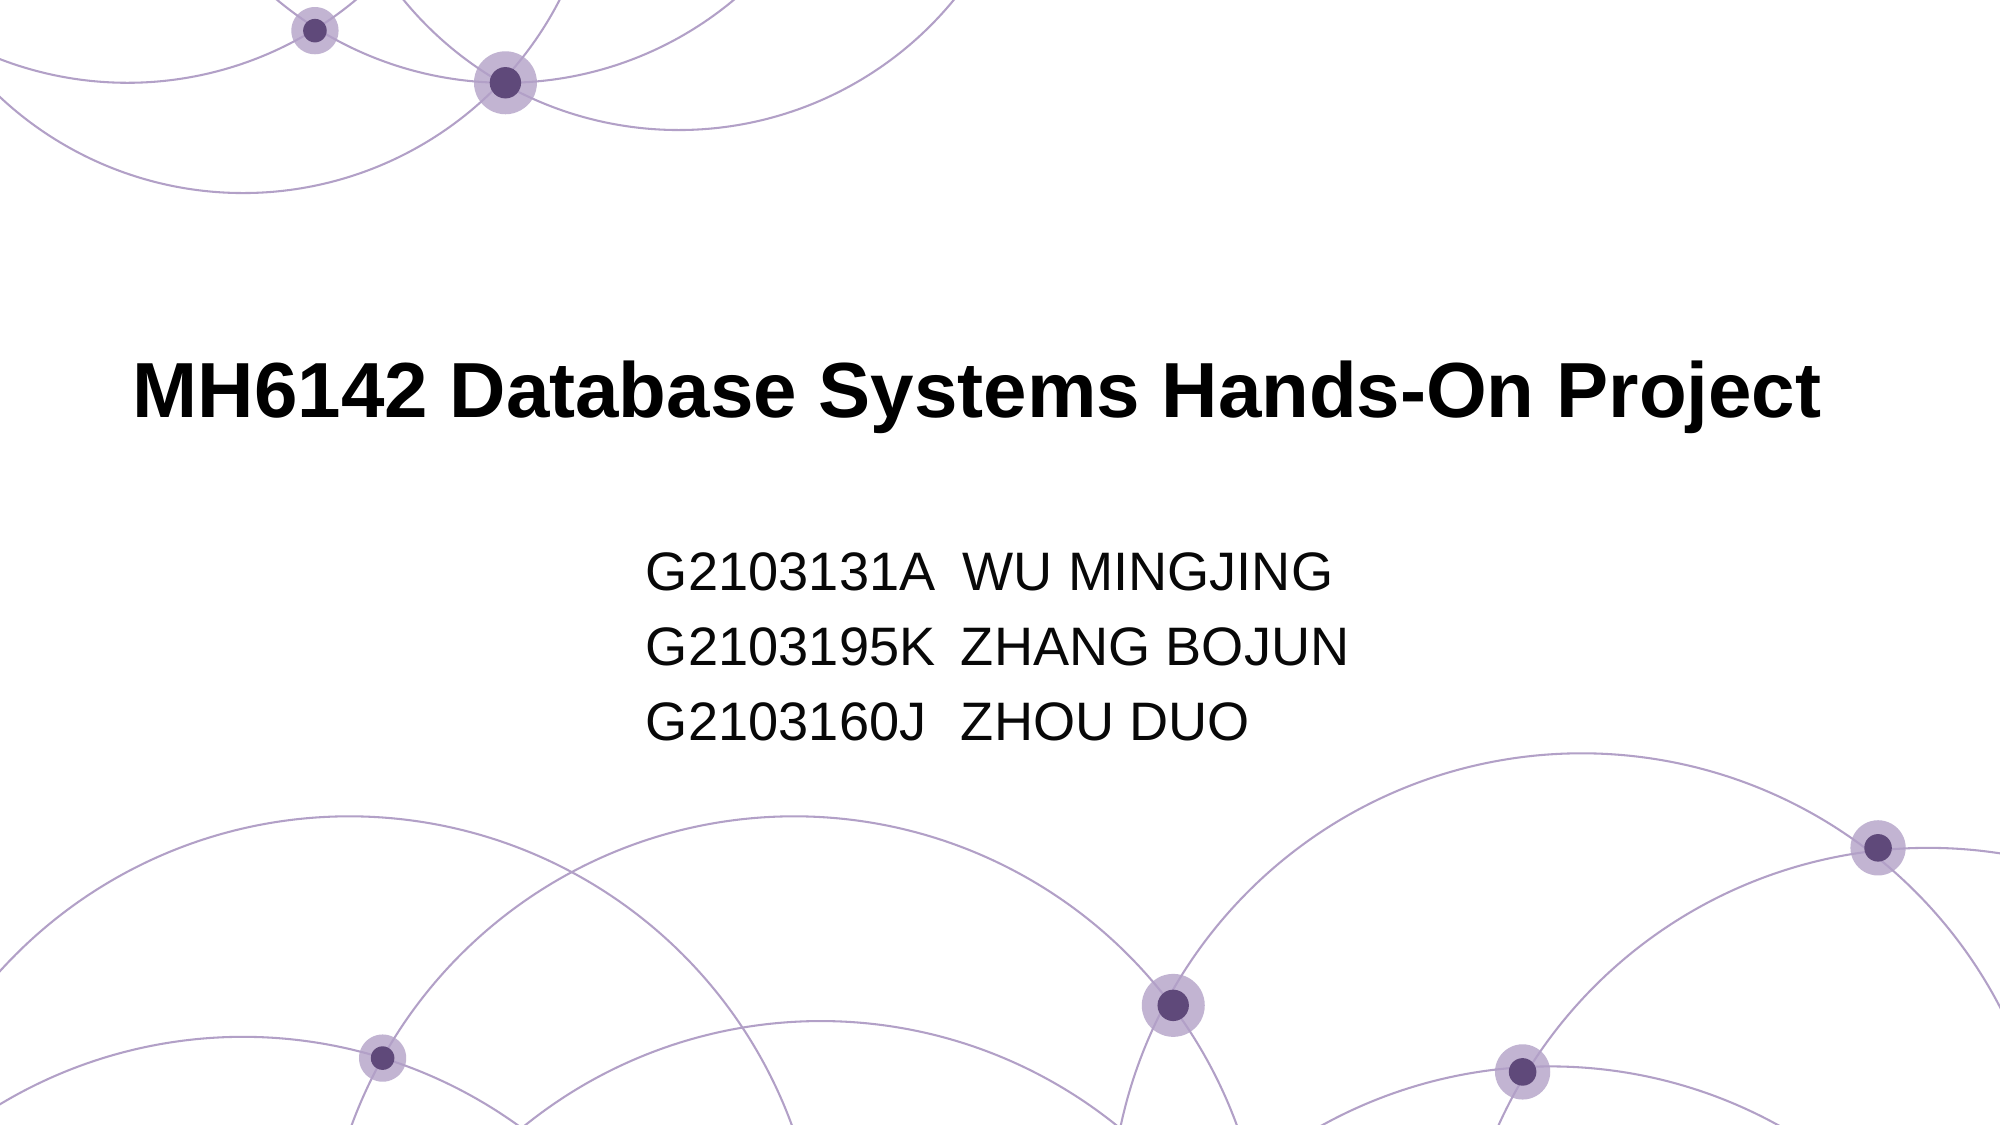

MH6142 Database Systems Hands-On Project
G2103131A  WU MINGJING
G2103195K	 ZHANG BOJUN
G2103160J	 ZHOU DUO